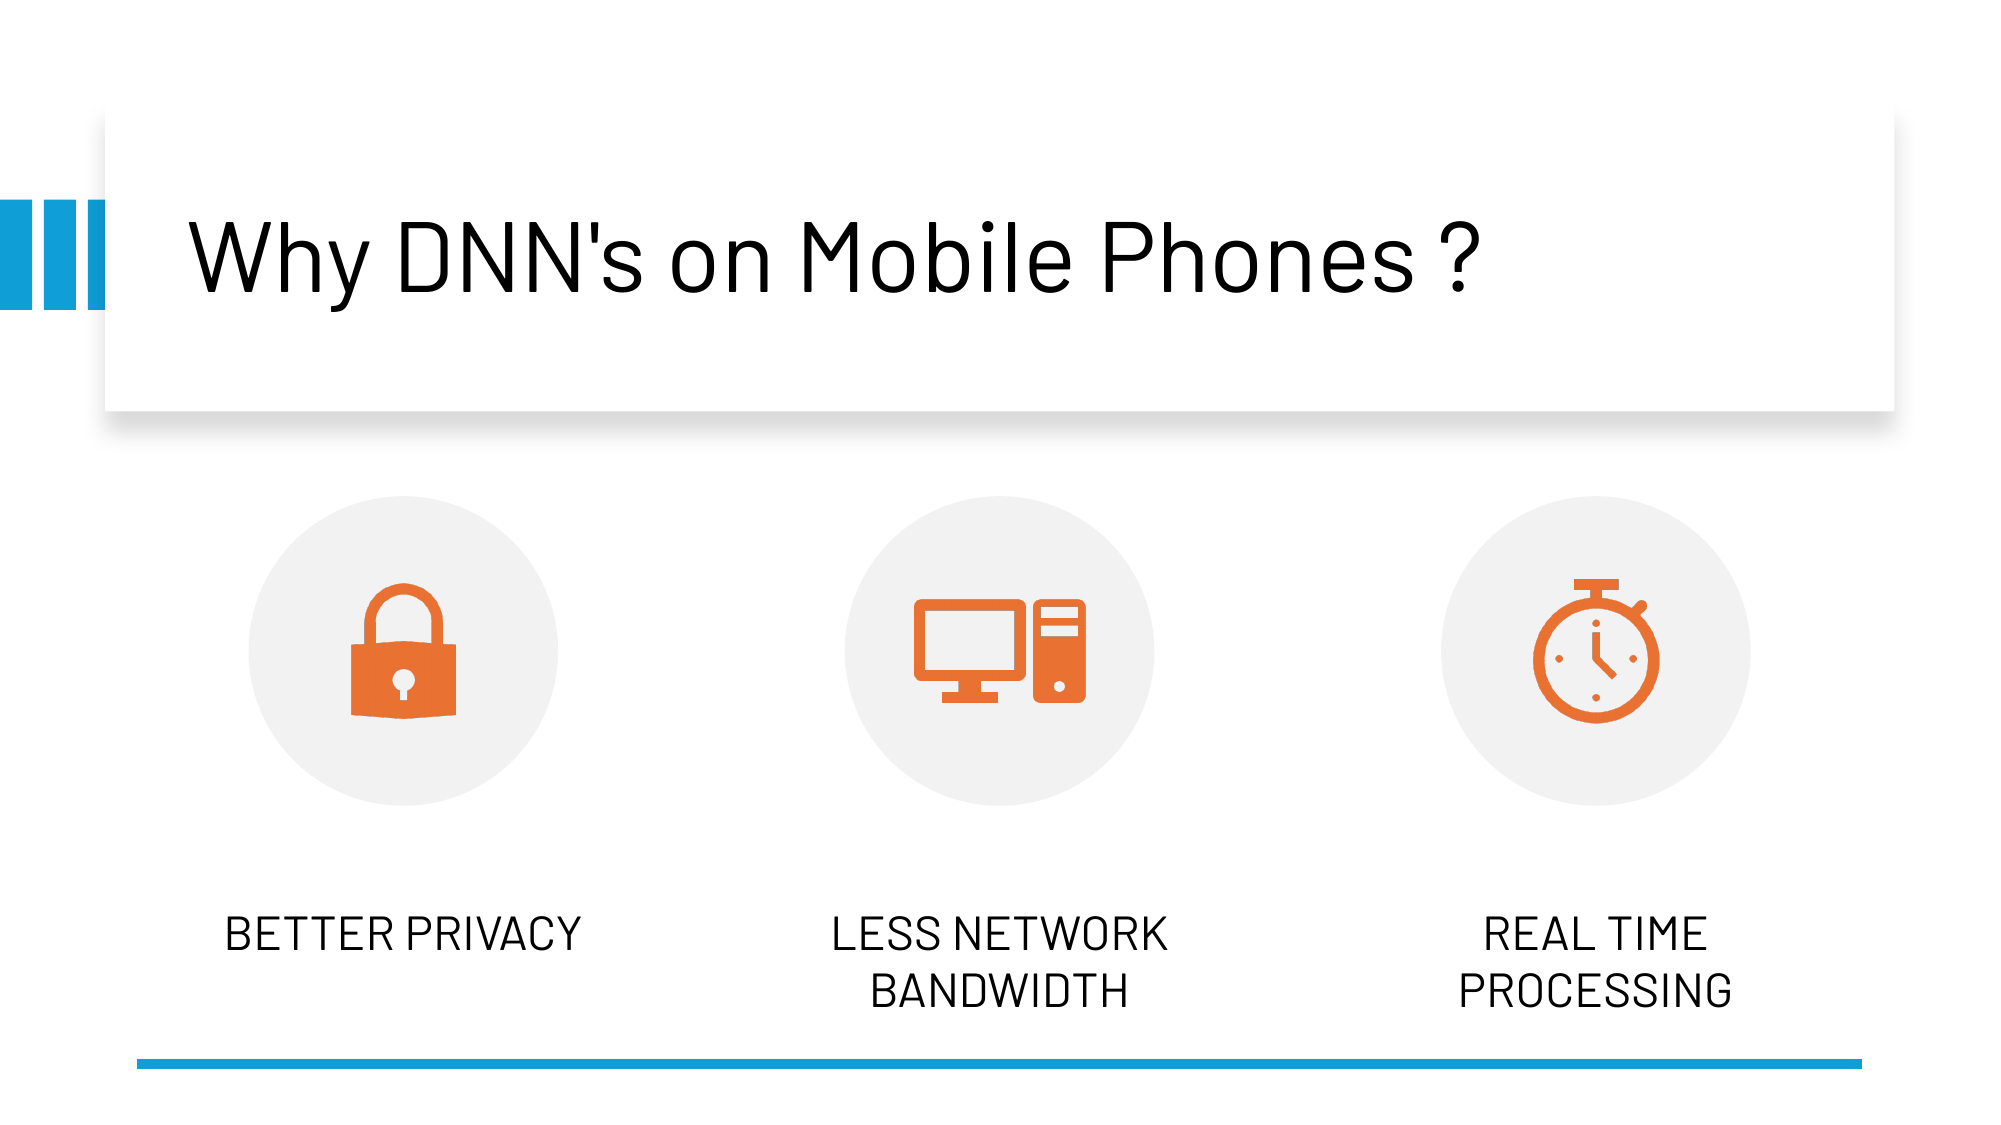

# Why DNN's on Mobile Phones ?

Better Privacy
Less Network Bandwidth
Real Time Processing